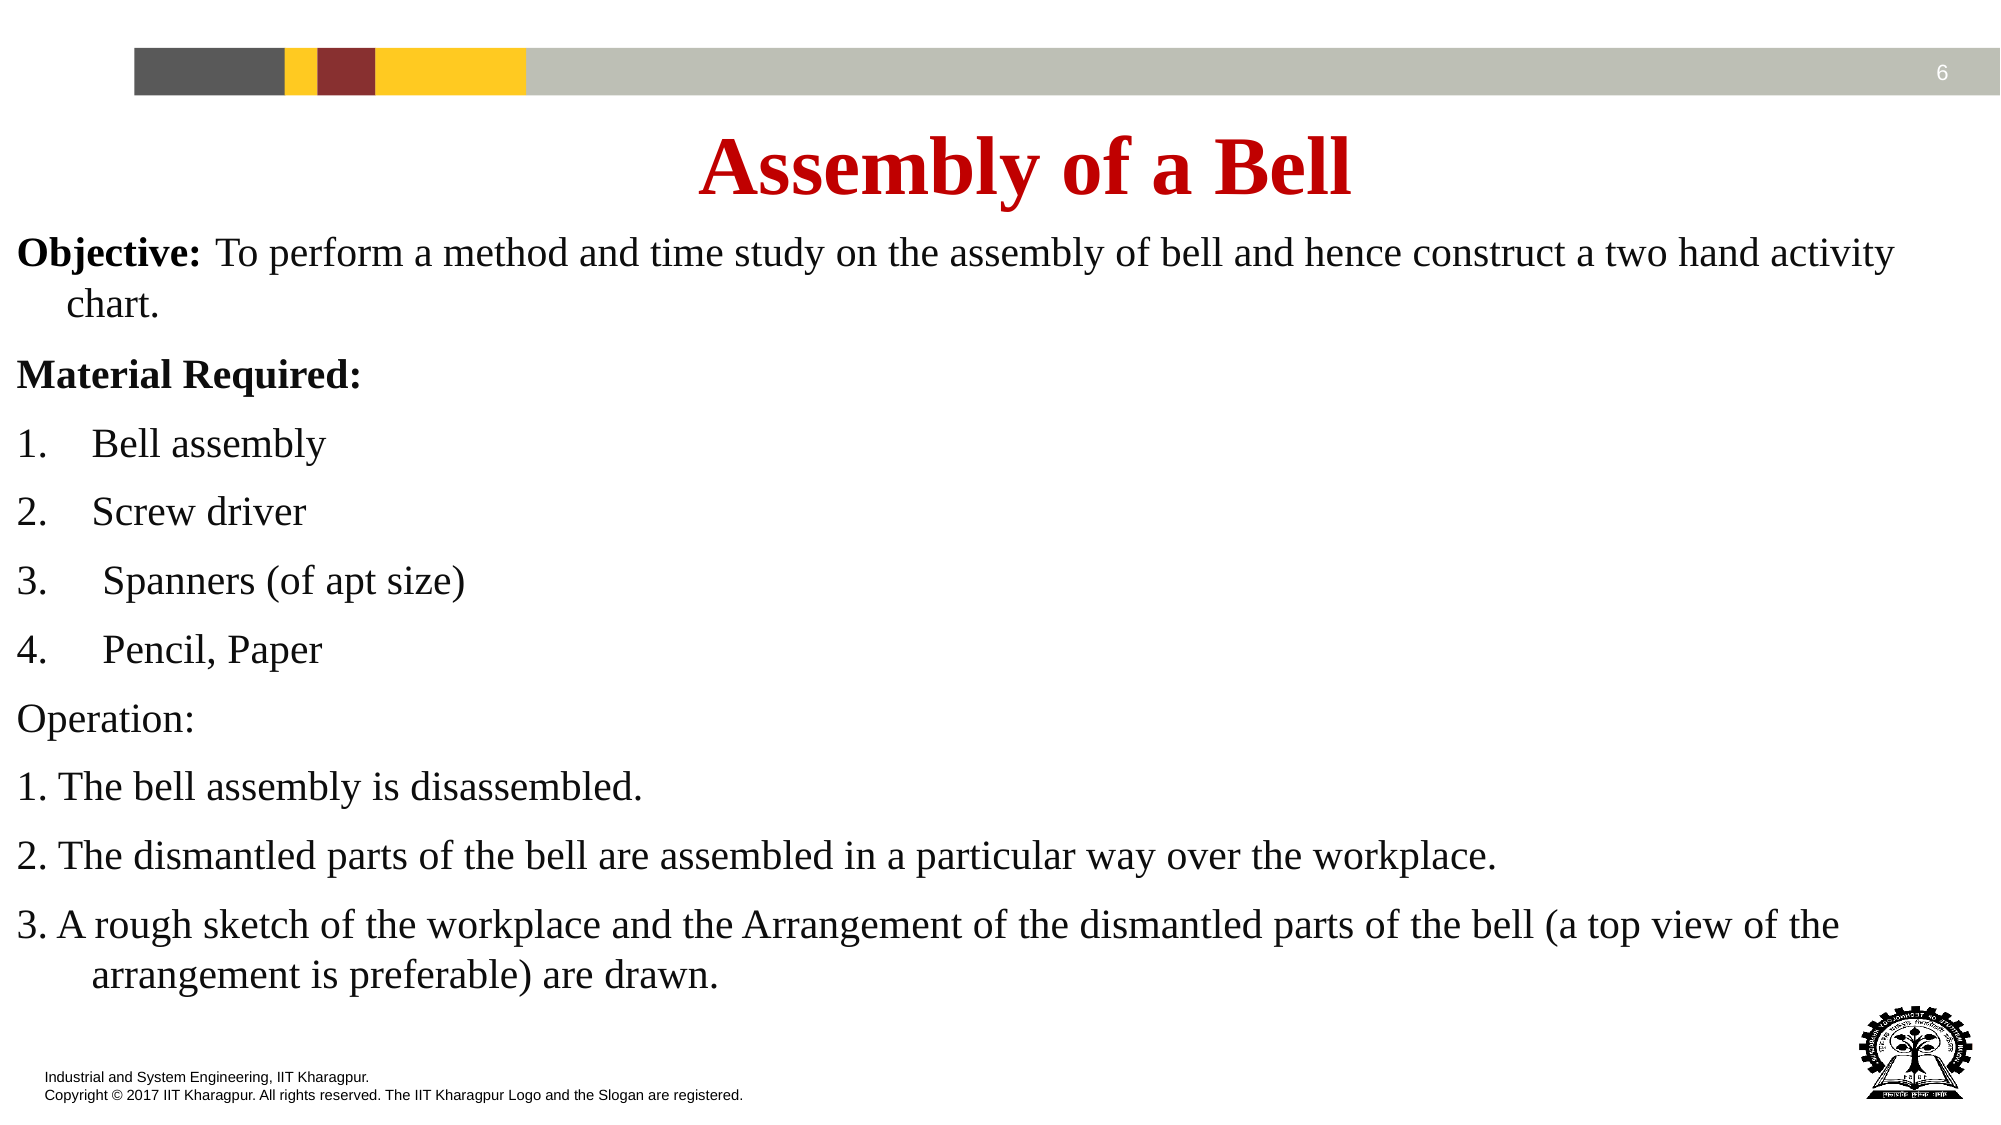

# Assembly of a Bell
Objective: To perform a method and time study on the assembly of bell and hence construct a two hand activity chart.
Material Required:
Bell assembly
Screw driver
 Spanners (of apt size)
 Pencil, Paper
Operation:
1. The bell assembly is disassembled.
2. The dismantled parts of the bell are assembled in a particular way over the workplace.
3. A rough sketch of the workplace and the Arrangement of the dismantled parts of the bell (a top view of the arrangement is preferable) are drawn.